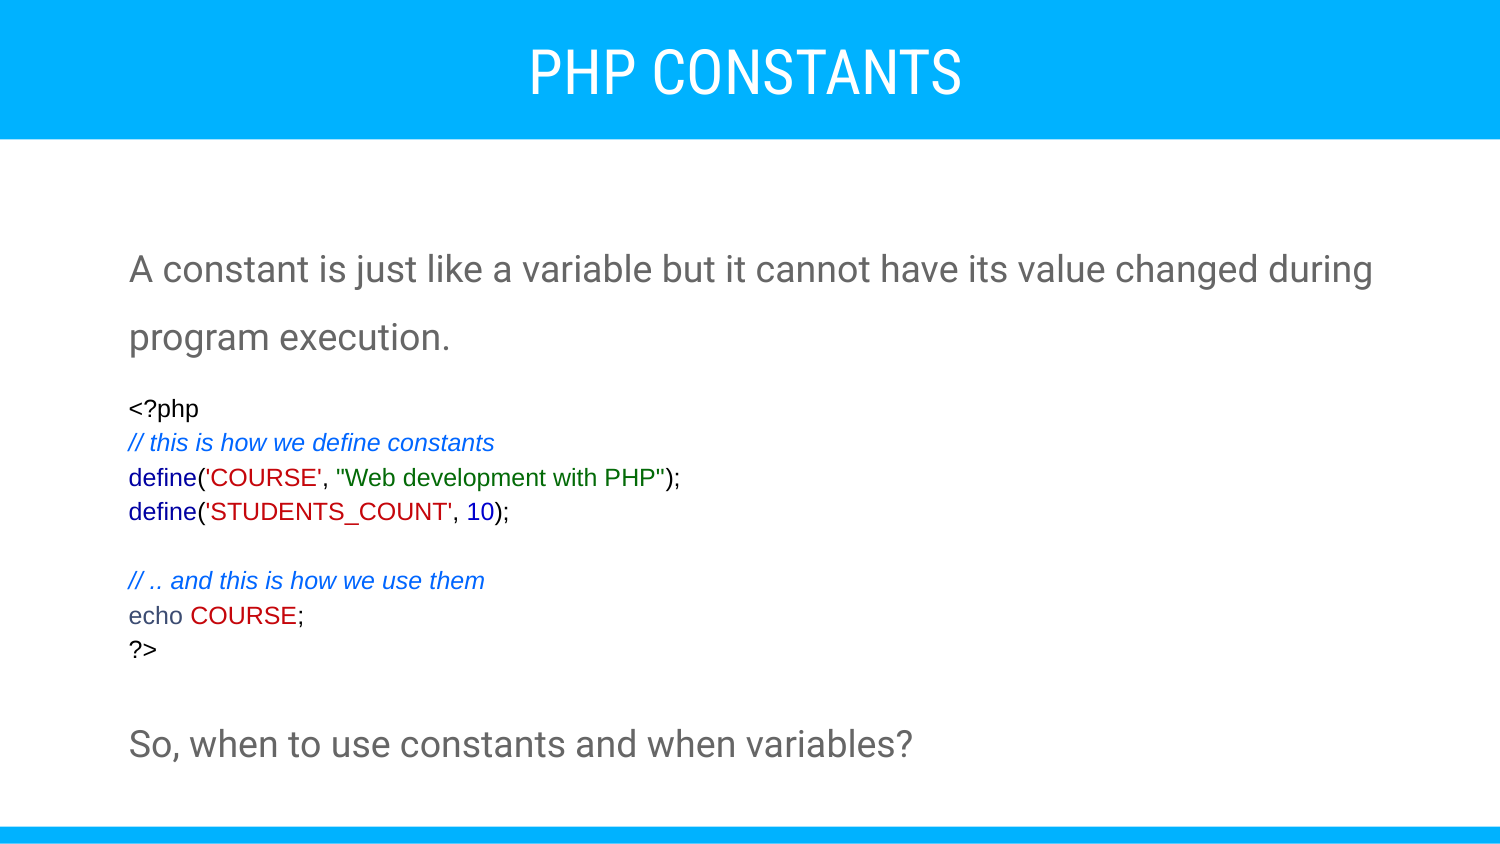

PHP CONSTANTS
A constant is just like a variable but it cannot have its value changed during program execution.
<?php
// this is how we define constants
define('COURSE', "Web development with PHP");
define('STUDENTS_COUNT', 10);

// .. and this is how we use them
echo COURSE;
?>
So, when to use constants and when variables?